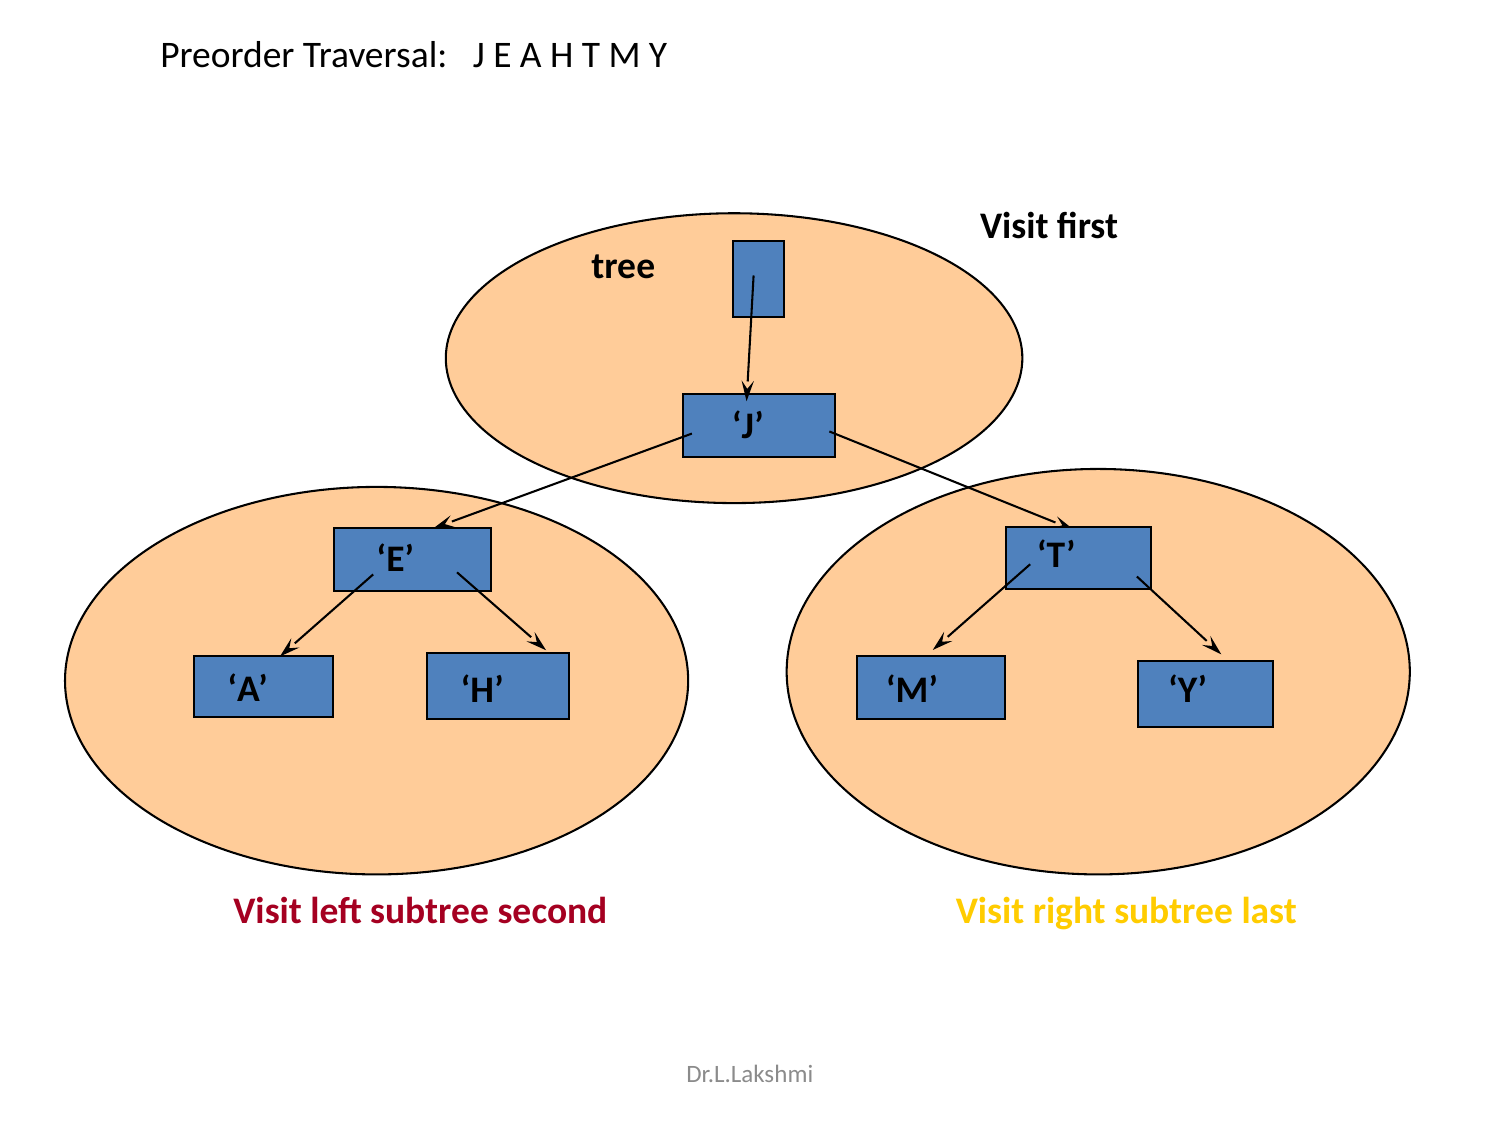

Preorder Traversal:   J E A H T M Y
Visit first

tree

‘J’

‘T’
 ‘E’

‘A’
‘H’
 ‘M’
‘Y’

Visit left subtree second
Visit right subtree last
Dr.L.Lakshmi